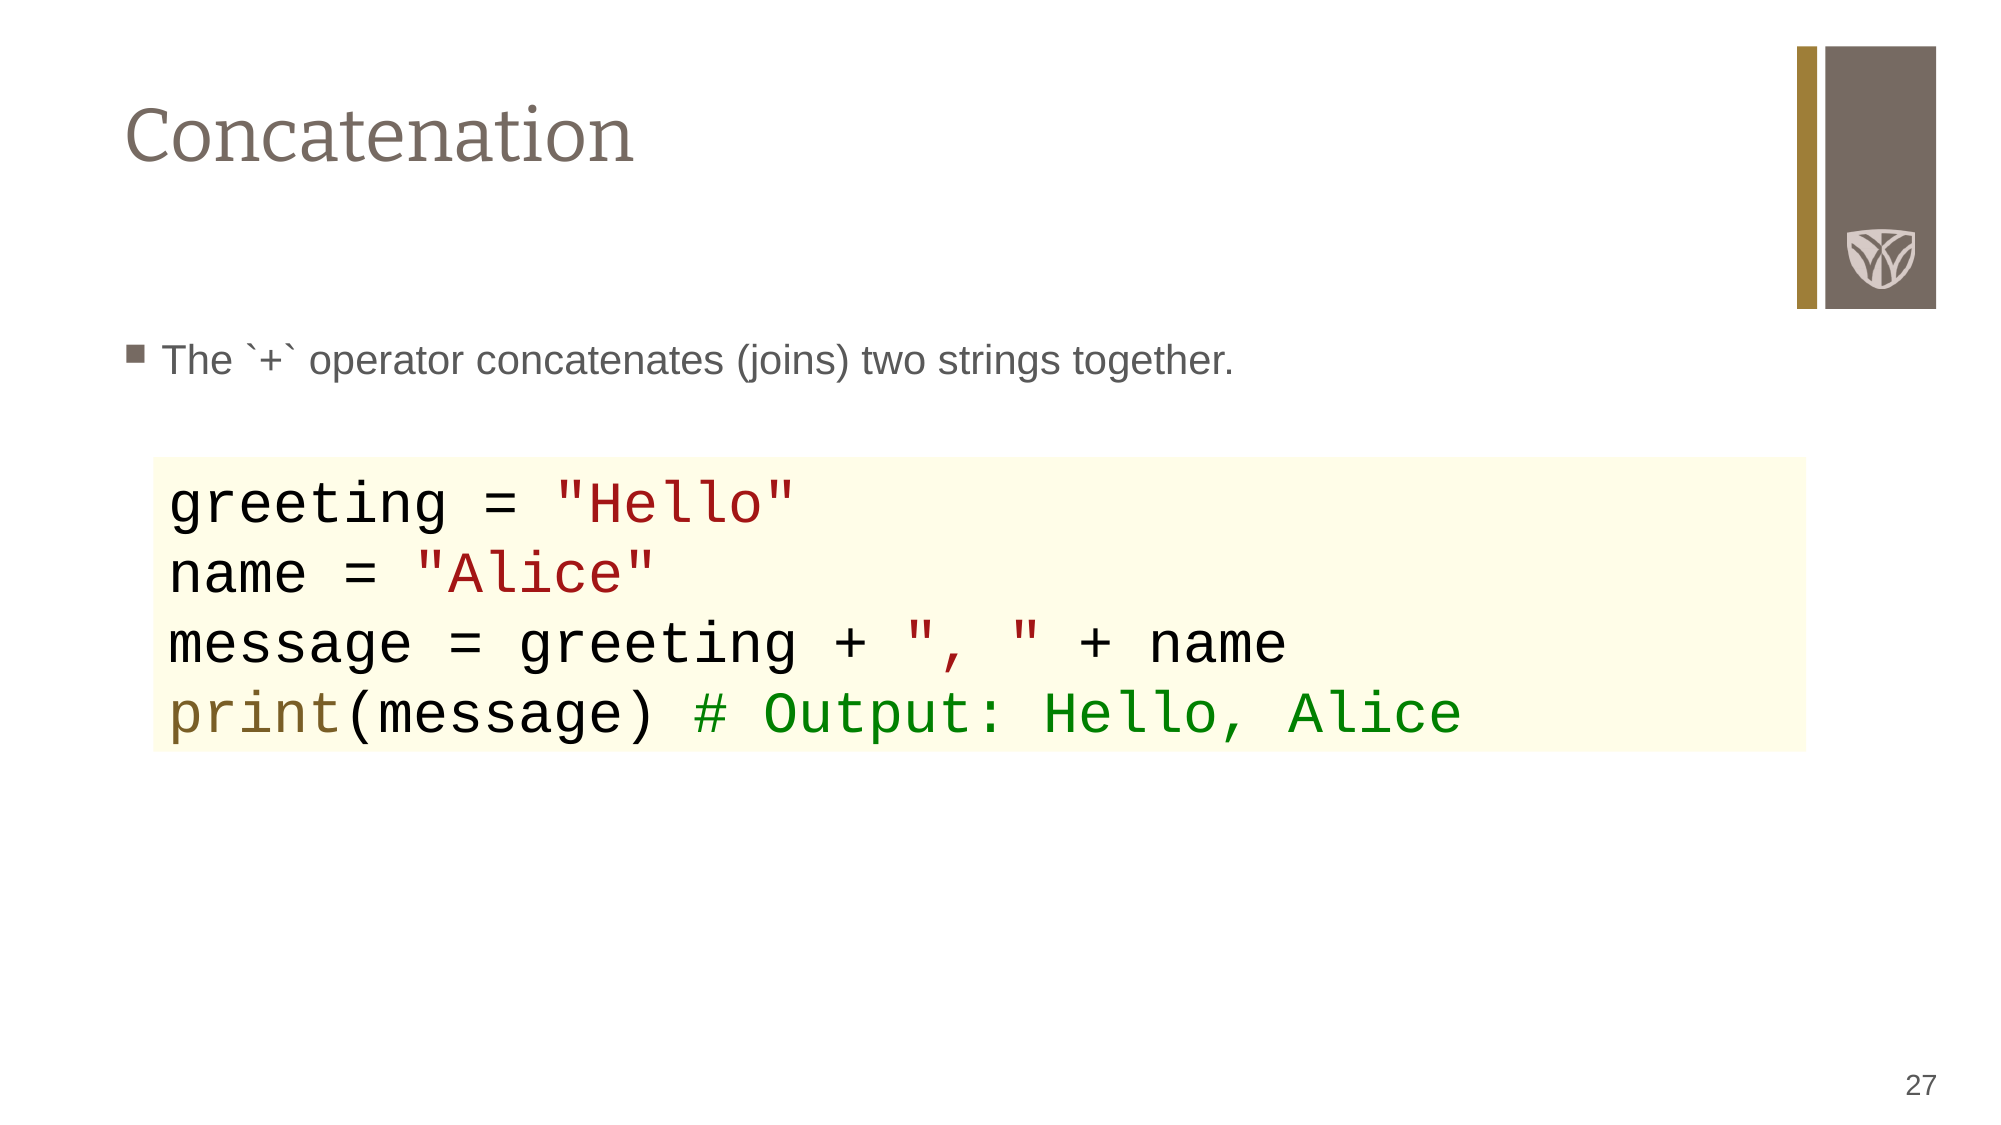

# Concatenation
The `+` operator concatenates (joins) two strings together.
greeting = "Hello"
name = "Alice"
message = greeting + ", " + name
print(message) # Output: Hello, Alice
27